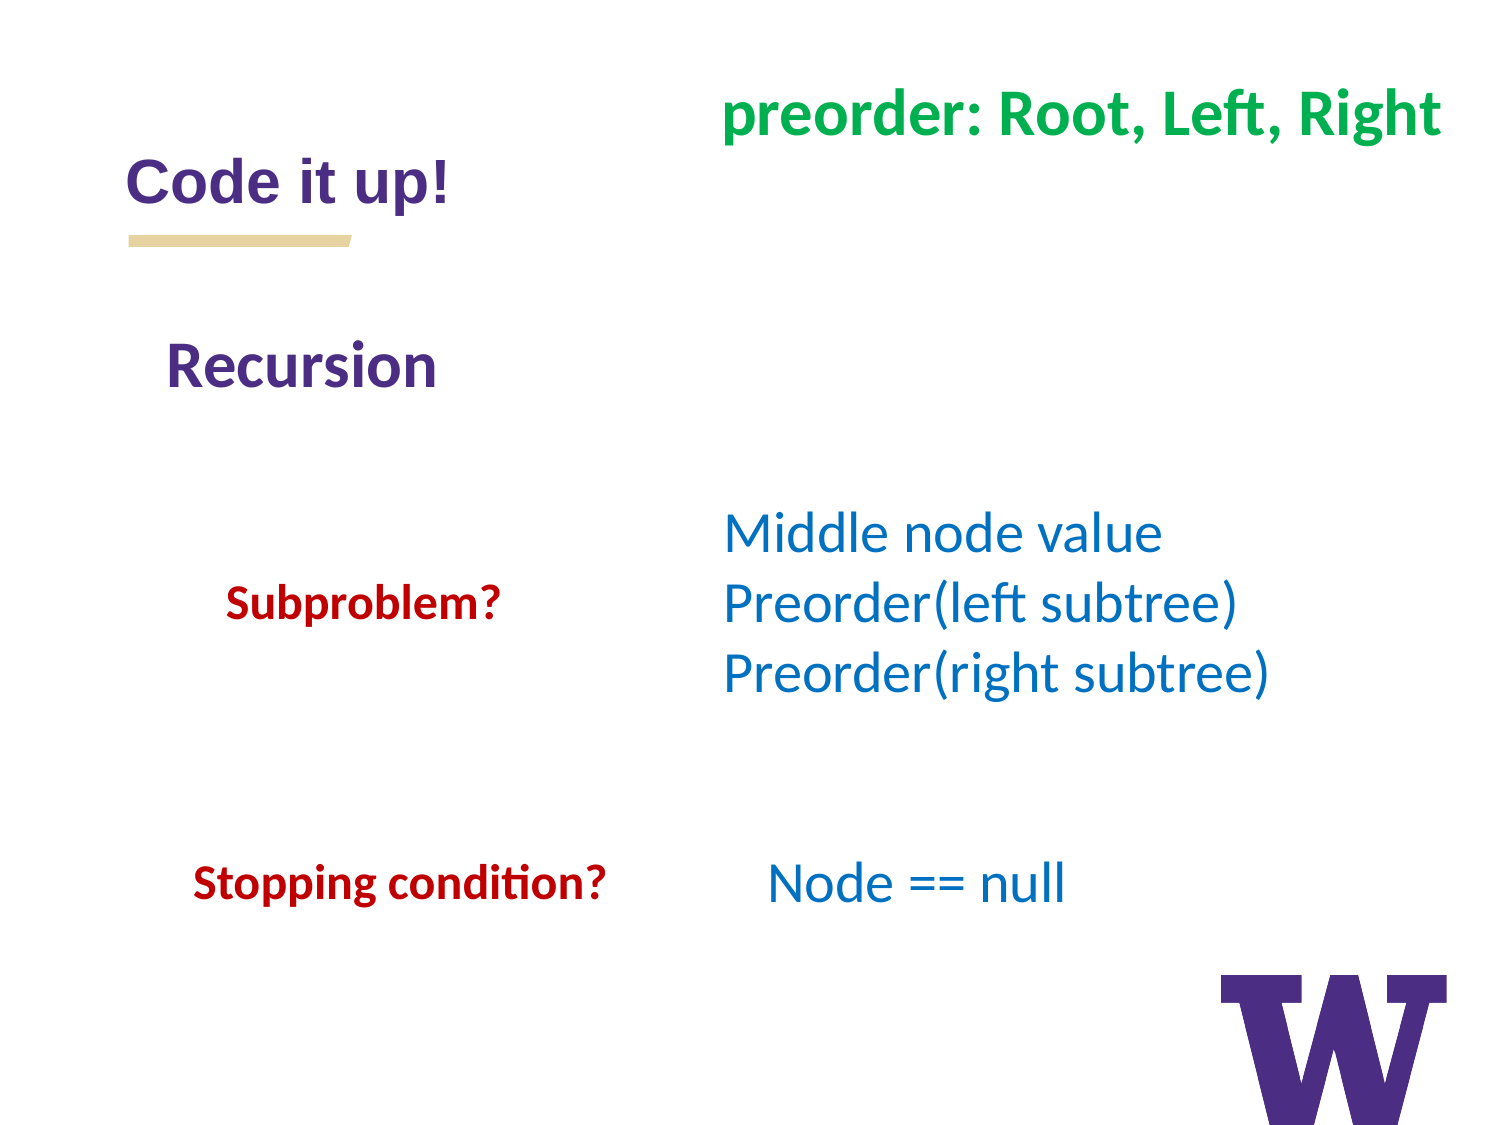

# Code it up!
preorder: Root, Left, Right
Recursion
Middle node value
Preorder(left subtree)
Preorder(right subtree)
Subproblem?
Node == null
Stopping condition?